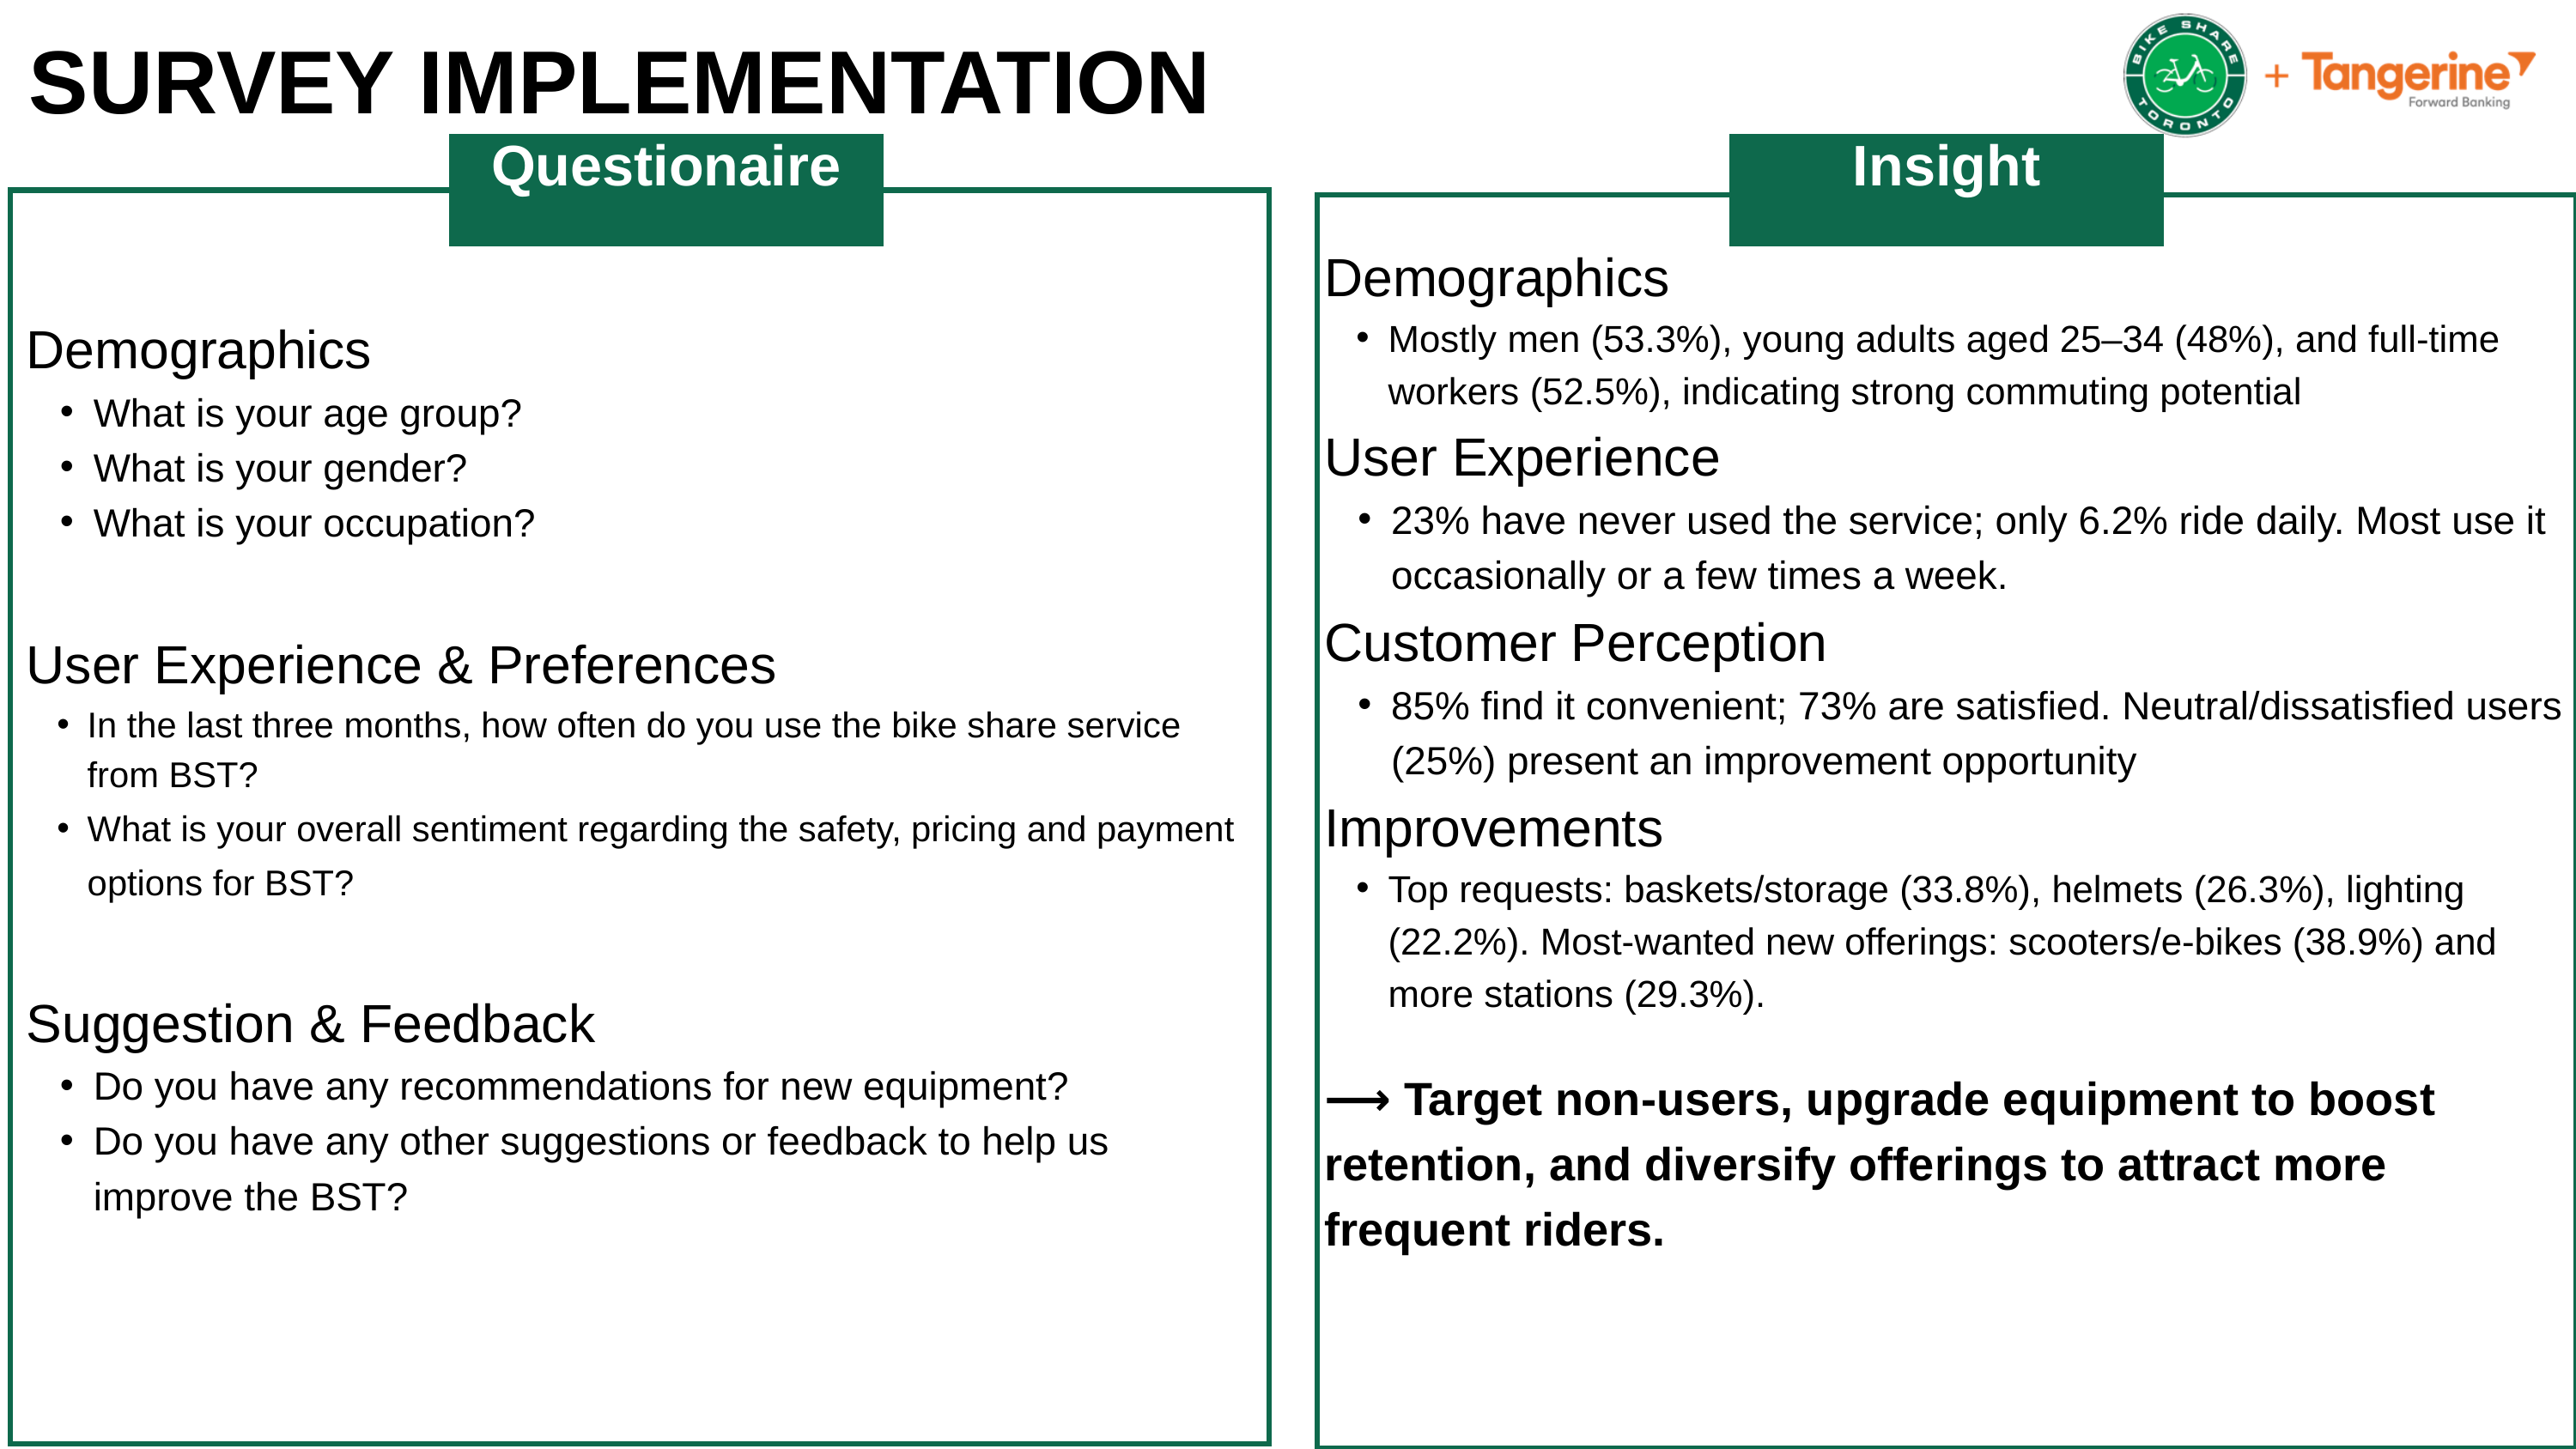

SURVEY IMPLEMENTATION

Questionaire

Insight

Demographics
What is your age group?
What is your gender?
What is your occupation?

User Experience & Preferences
In the last three months, how often do you use the bike share service from BST?
What is your overall sentiment regarding the safety, pricing and payment options for BST?

Suggestion & Feedback
Do you have any recommendations for new equipment?
Do you have any other suggestions or feedback to help us improve the BST?

Demographics
Mostly men (53.3%), young adults aged 25–34 (48%), and full-time workers (52.5%), indicating strong commuting potential
User Experience
23% have never used the service; only 6.2% ride daily. Most use it occasionally or a few times a week.
Customer Perception
85% find it convenient; 73% are satisfied. Neutral/dissatisfied users (25%) present an improvement opportunity
Improvements
Top requests: baskets/storage (33.8%), helmets (26.3%), lighting (22.2%). Most-wanted new offerings: scooters/e-bikes (38.9%) and more stations (29.3%).

⟶ Target non-users, upgrade equipment to boost retention, and diversify offerings to attract more frequent riders.